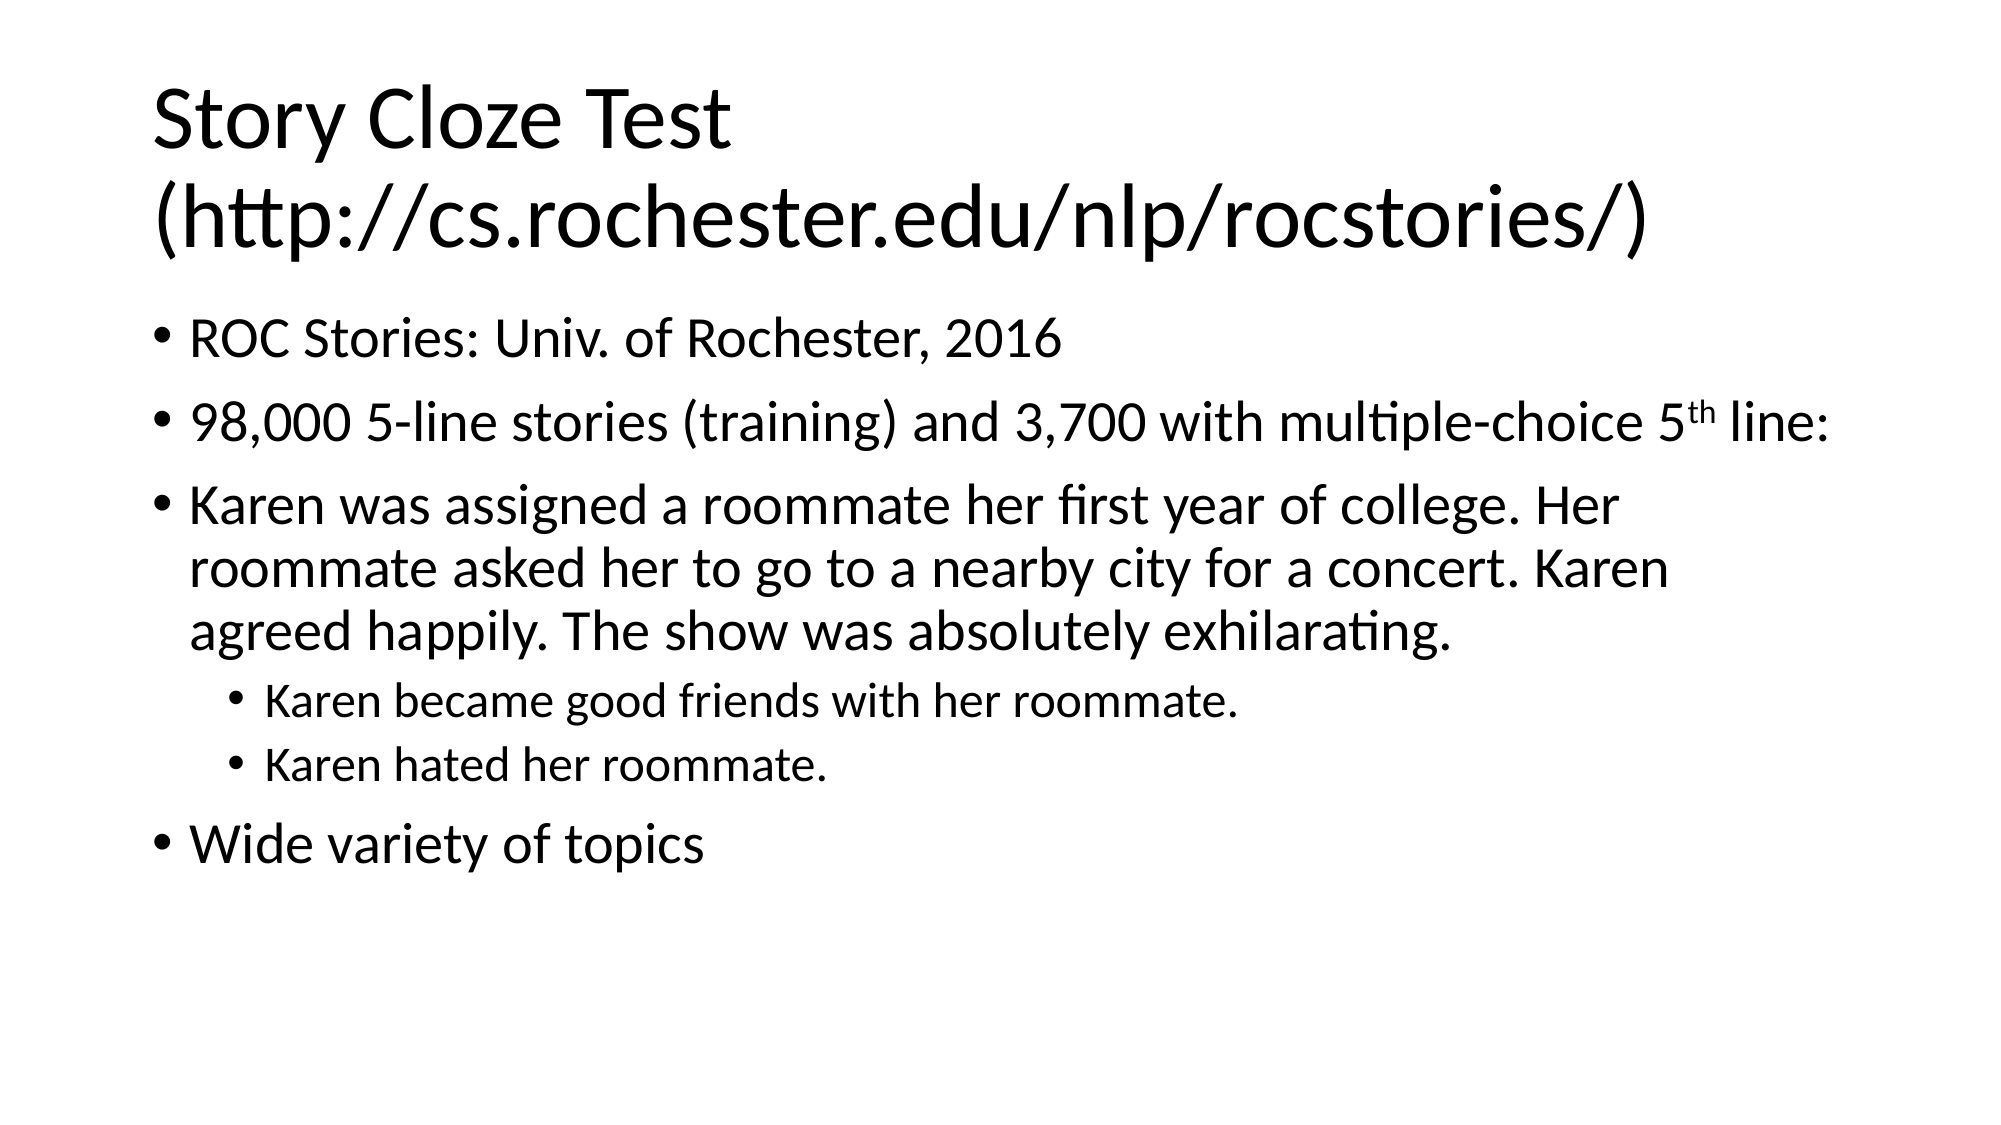

# Story Cloze Test (http://cs.rochester.edu/nlp/rocstories/)
ROC Stories: Univ. of Rochester, 2016
98,000 5-line stories (training) and 3,700 with multiple-choice 5th line:
Karen was assigned a roommate her first year of college. Her roommate asked her to go to a nearby city for a concert. Karen agreed happily. The show was absolutely exhilarating.
Karen became good friends with her roommate.
Karen hated her roommate.
Wide variety of topics